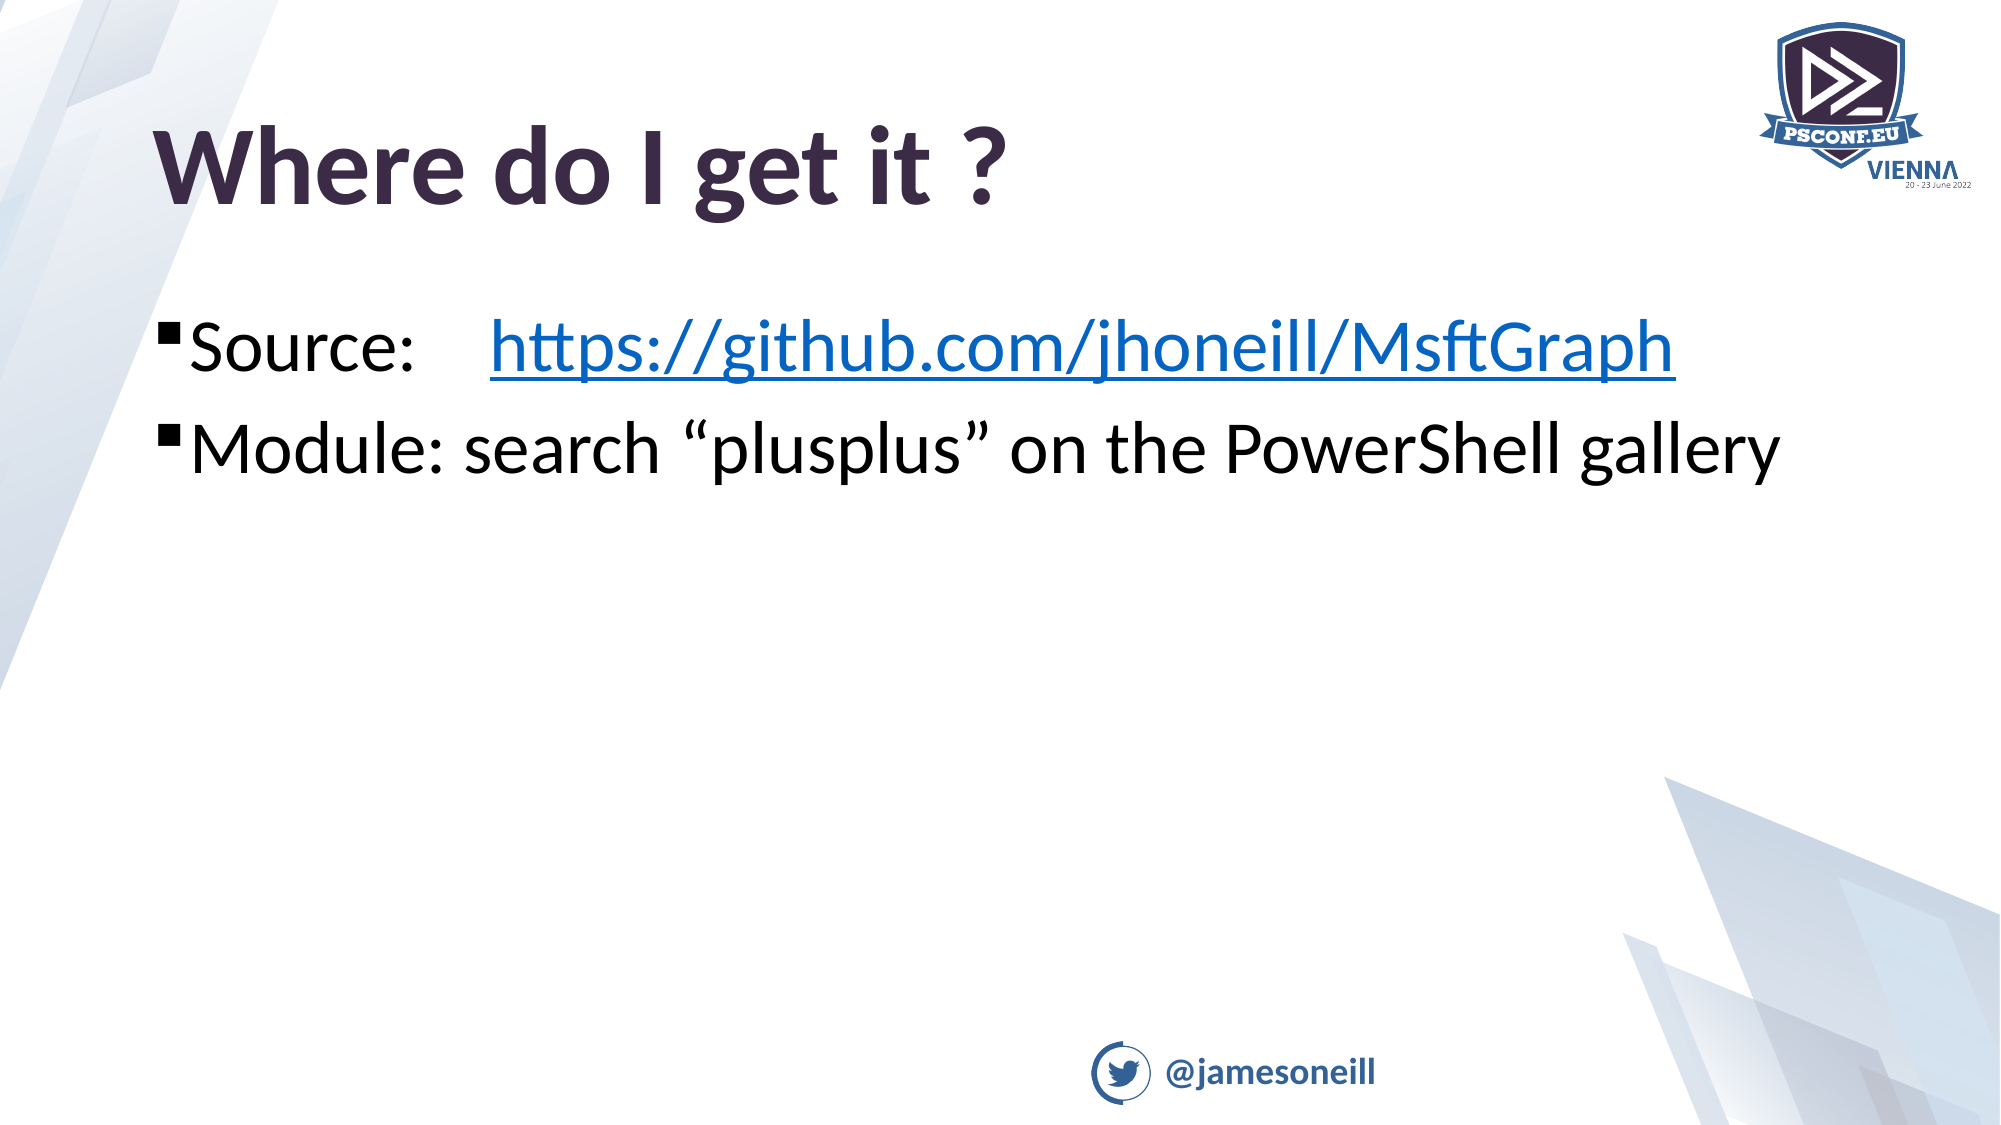

# Where do I get it ?
Source:	https://github.com/jhoneill/MsftGraph
Module: search “plusplus” on the PowerShell gallery